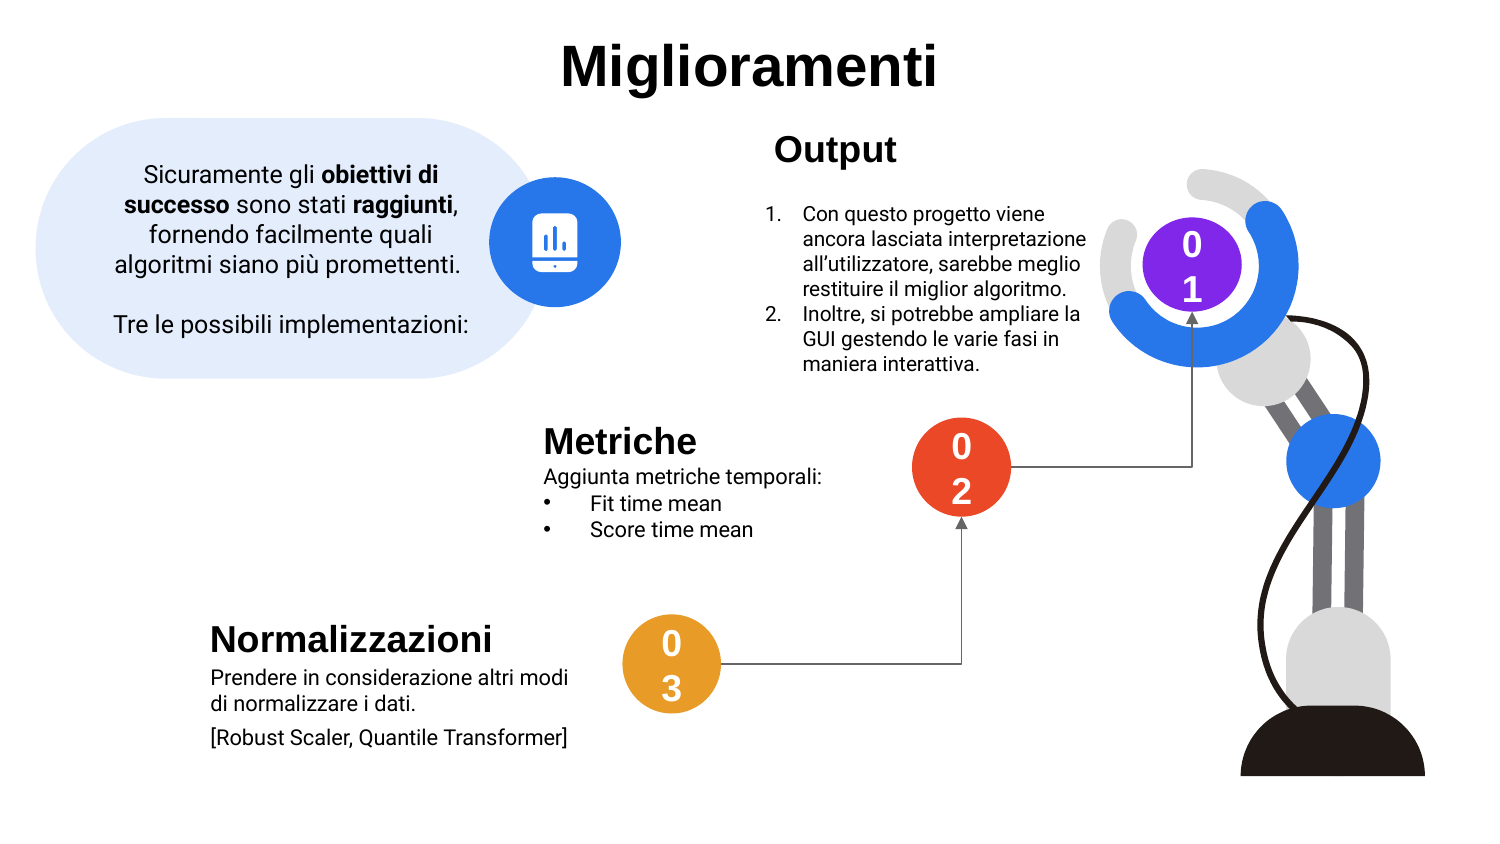

# Miglioramenti
Output
Con questo progetto viene ancora lasciata interpretazione all’utilizzatore, sarebbe meglio restituire il miglior algoritmo.
Inoltre, si potrebbe ampliare la GUI gestendo le varie fasi in maniera interattiva.
01

Sicuramente gli obiettivi di successo sono stati raggiunti, fornendo facilmente quali algoritmi siano più promettenti.
Tre le possibili implementazioni:

Metriche
Aggiunta metriche temporali:
Fit time mean
Score time mean
02
Normalizzazioni
Prendere in considerazione altri modi di normalizzare i dati.
[Robust Scaler, Quantile Transformer]
03